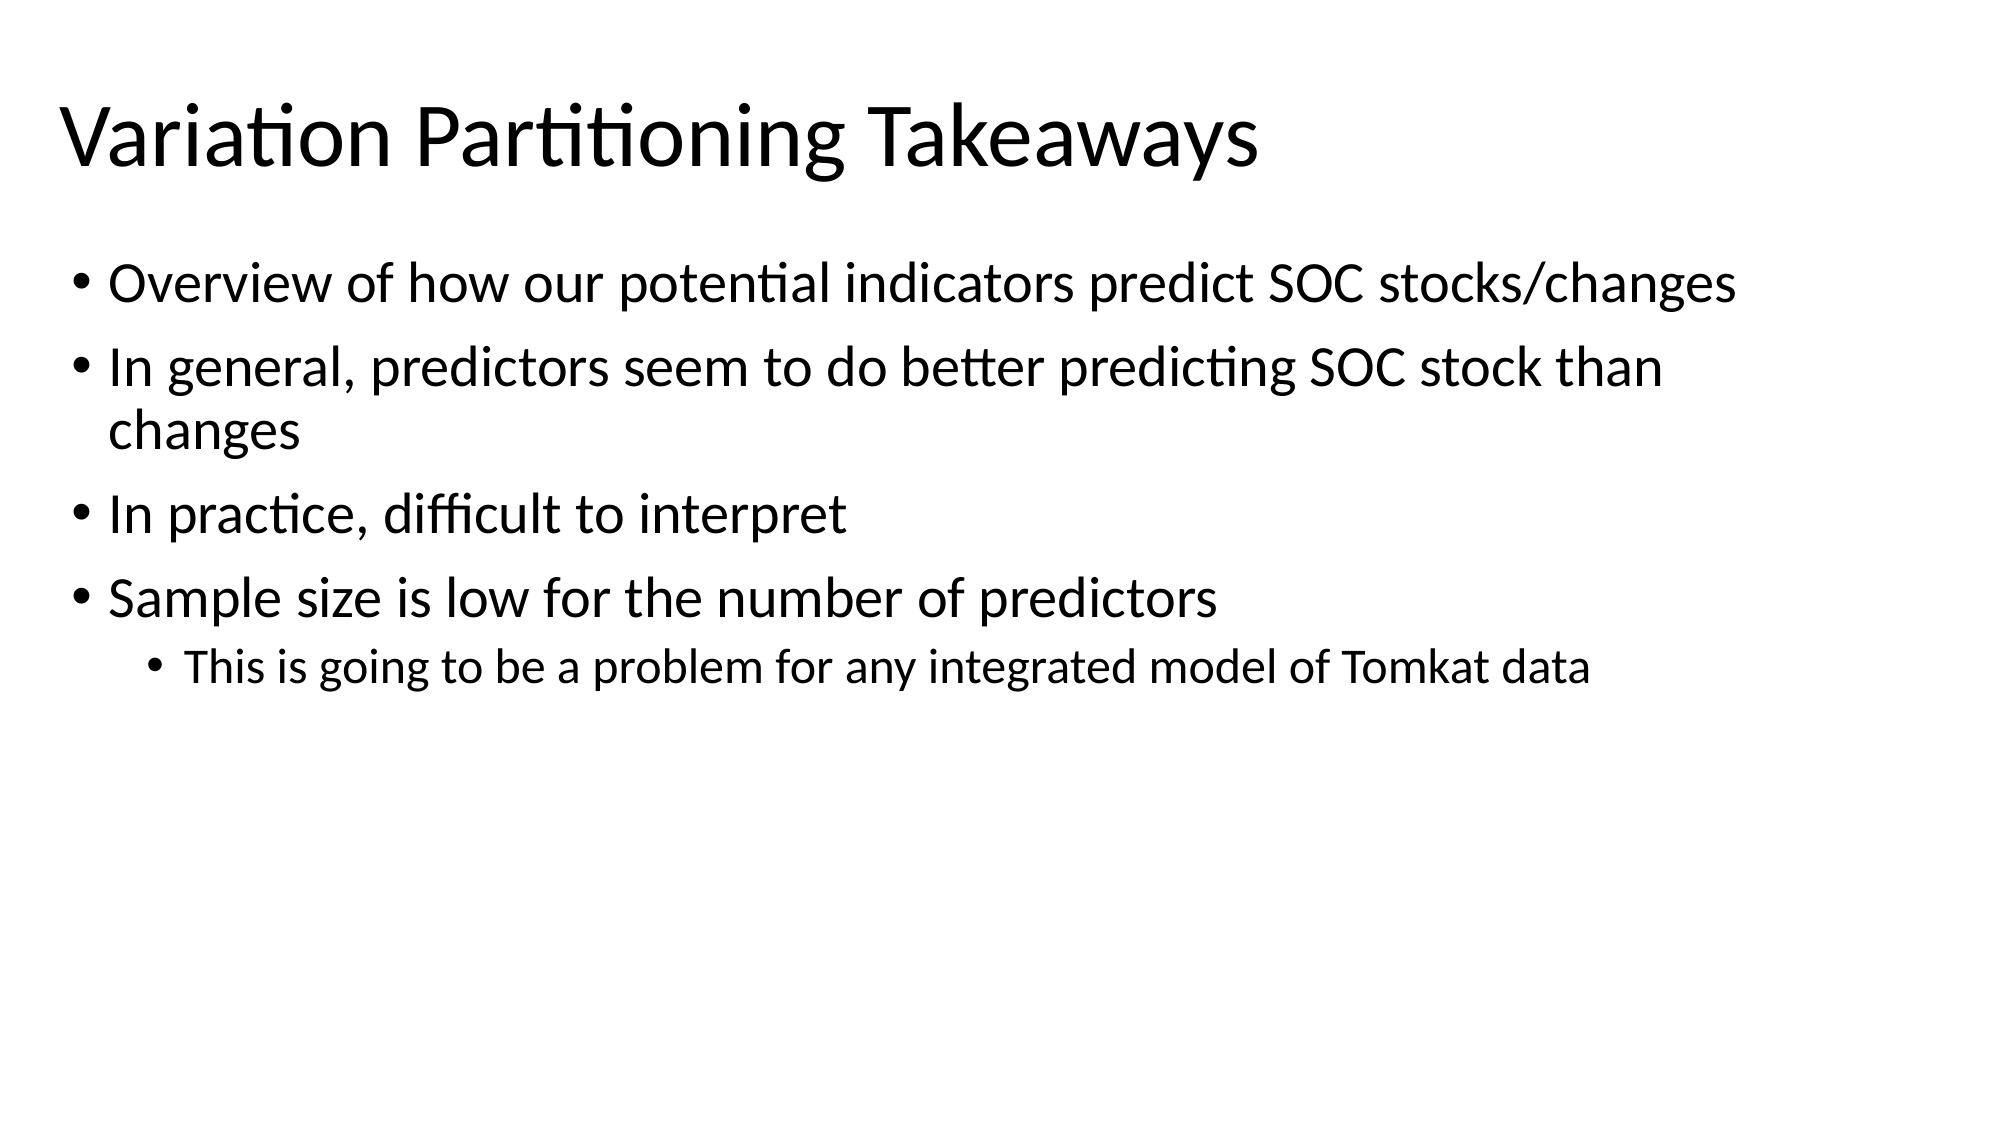

# Variation Partitioning Takeaways
Overview of how our potential indicators predict SOC stocks/changes
In general, predictors seem to do better predicting SOC stock than changes
In practice, difficult to interpret
Sample size is low for the number of predictors
This is going to be a problem for any integrated model of Tomkat data